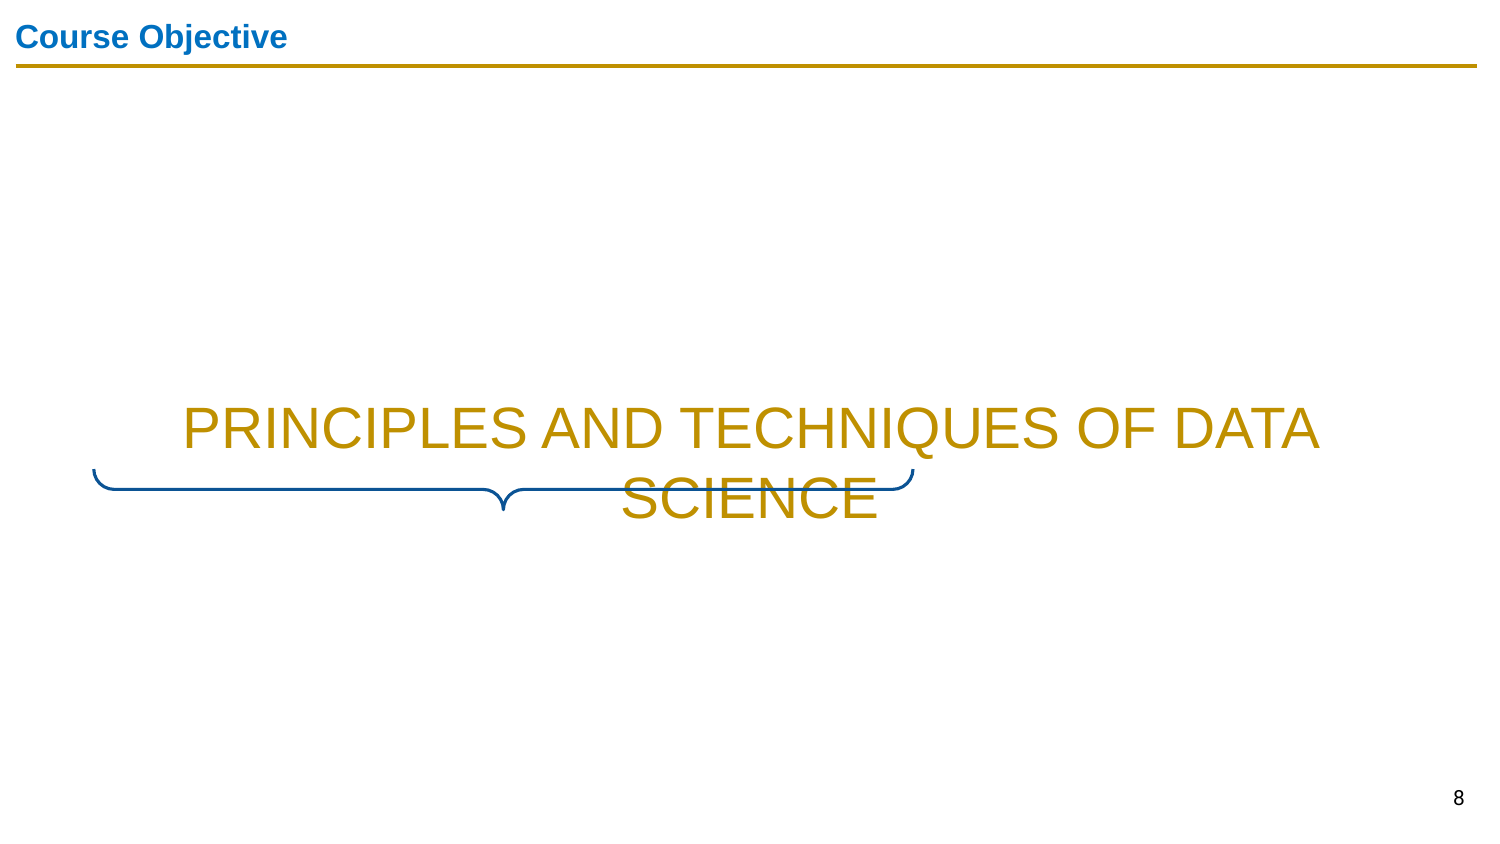

# Course Objective

PRINCIPLES AND TECHNIQUES OF DATA SCIENCE

8